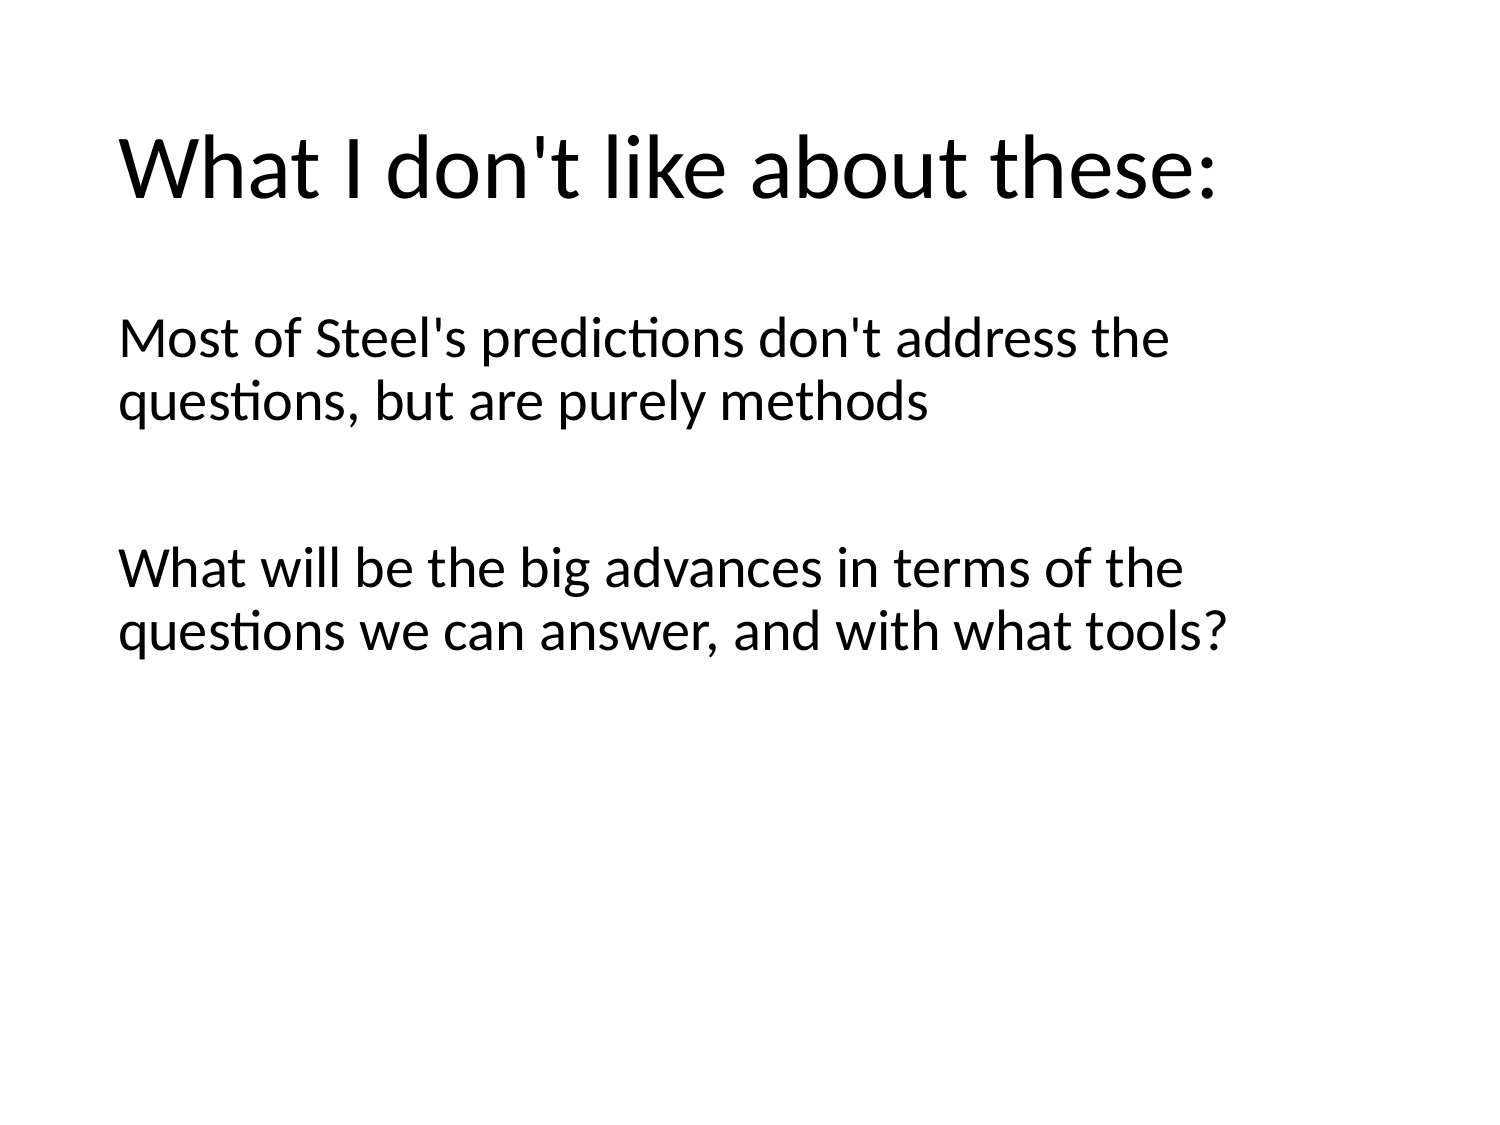

# What I don't like about these:
Most of Steel's predictions don't address the questions, but are purely methods

What will be the big advances in terms of the questions we can answer, and with what tools?